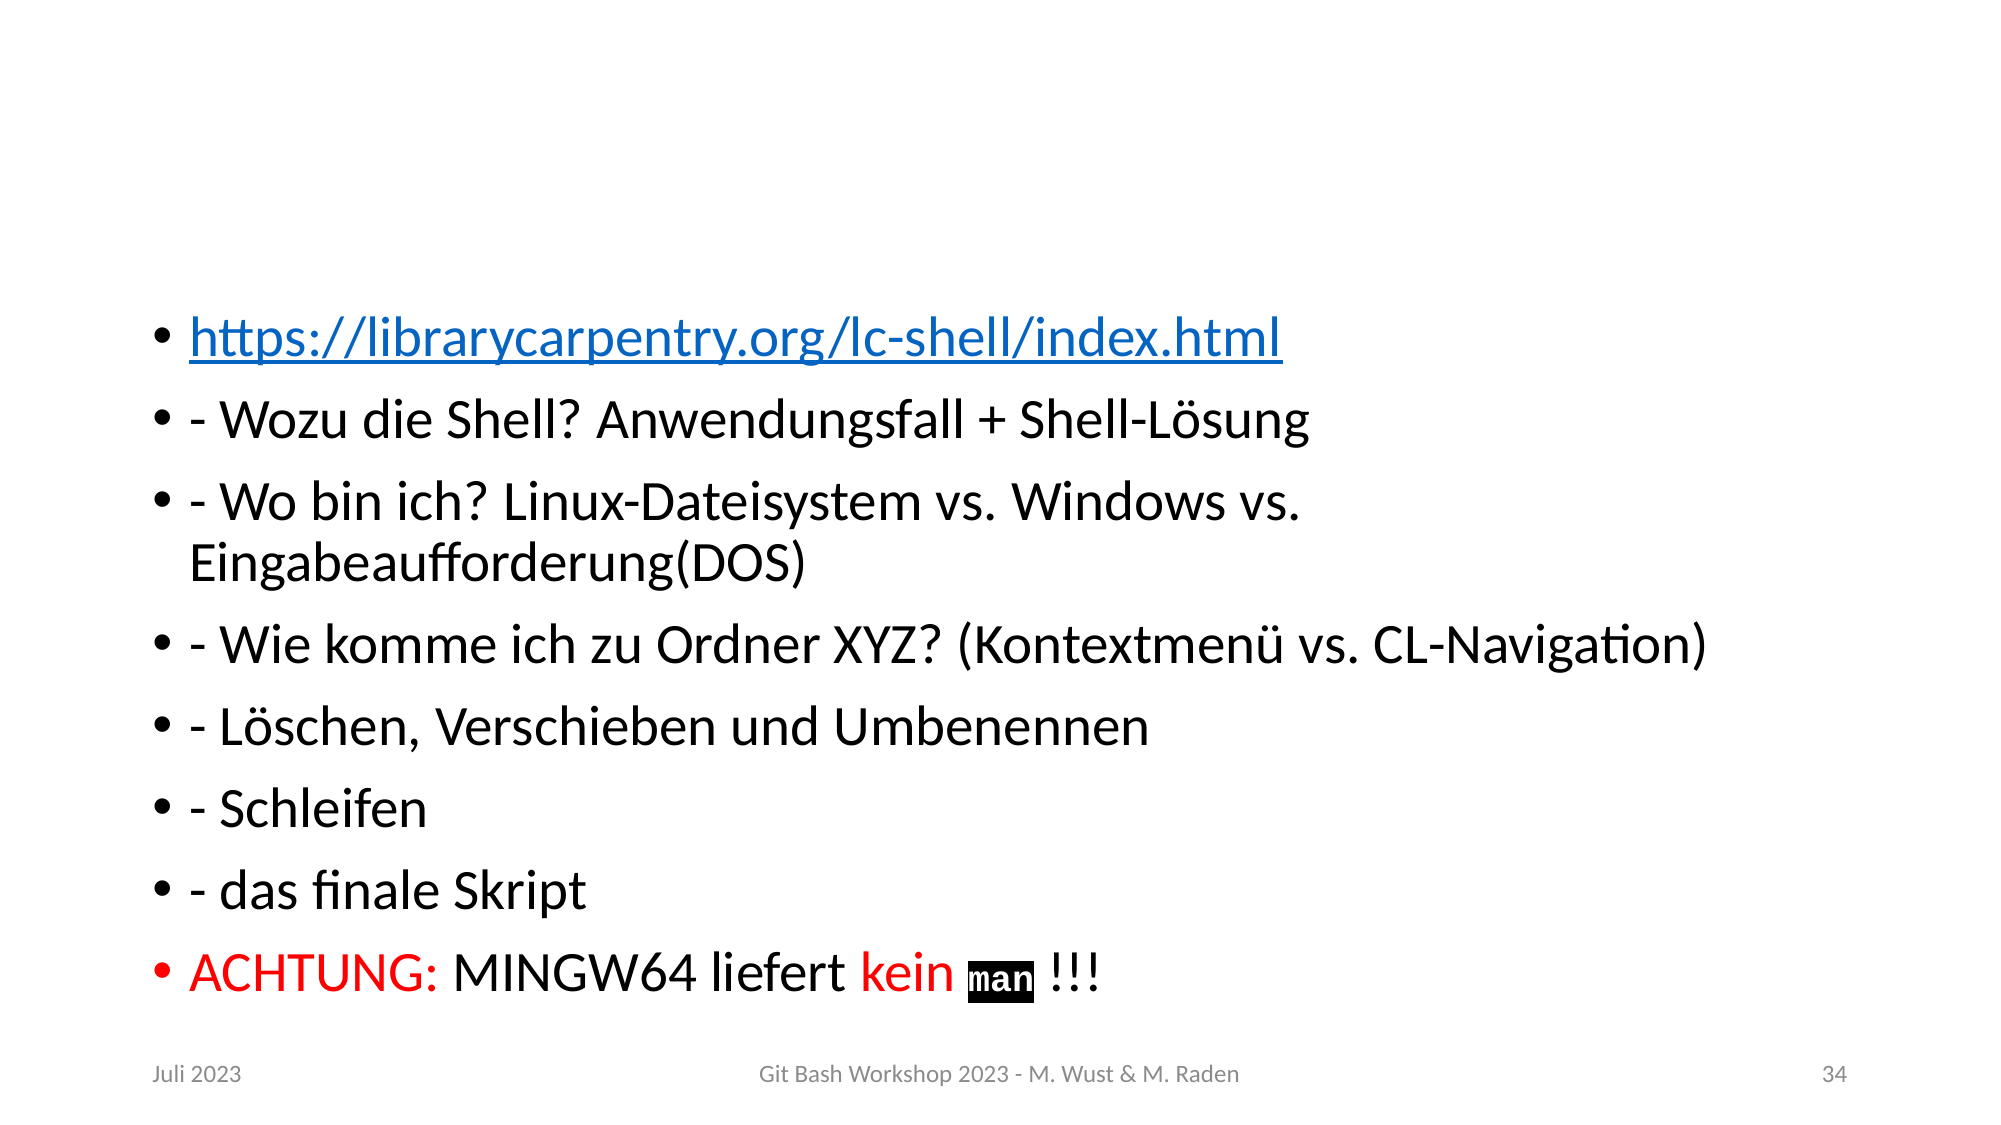

#
https://librarycarpentry.org/lc-shell/index.html
- Wozu die Shell? Anwendungsfall + Shell-Lösung
- Wo bin ich? Linux-Dateisystem vs. Windows vs. Eingabeaufforderung(DOS)
- Wie komme ich zu Ordner XYZ? (Kontextmenü vs. CL-Navigation)
- Löschen, Verschieben und Umbenennen
- Schleifen
- das finale Skript
ACHTUNG: MINGW64 liefert kein man !!!

Juli 2023
Git Bash Workshop 2023 - M. Wust & M. Raden
34